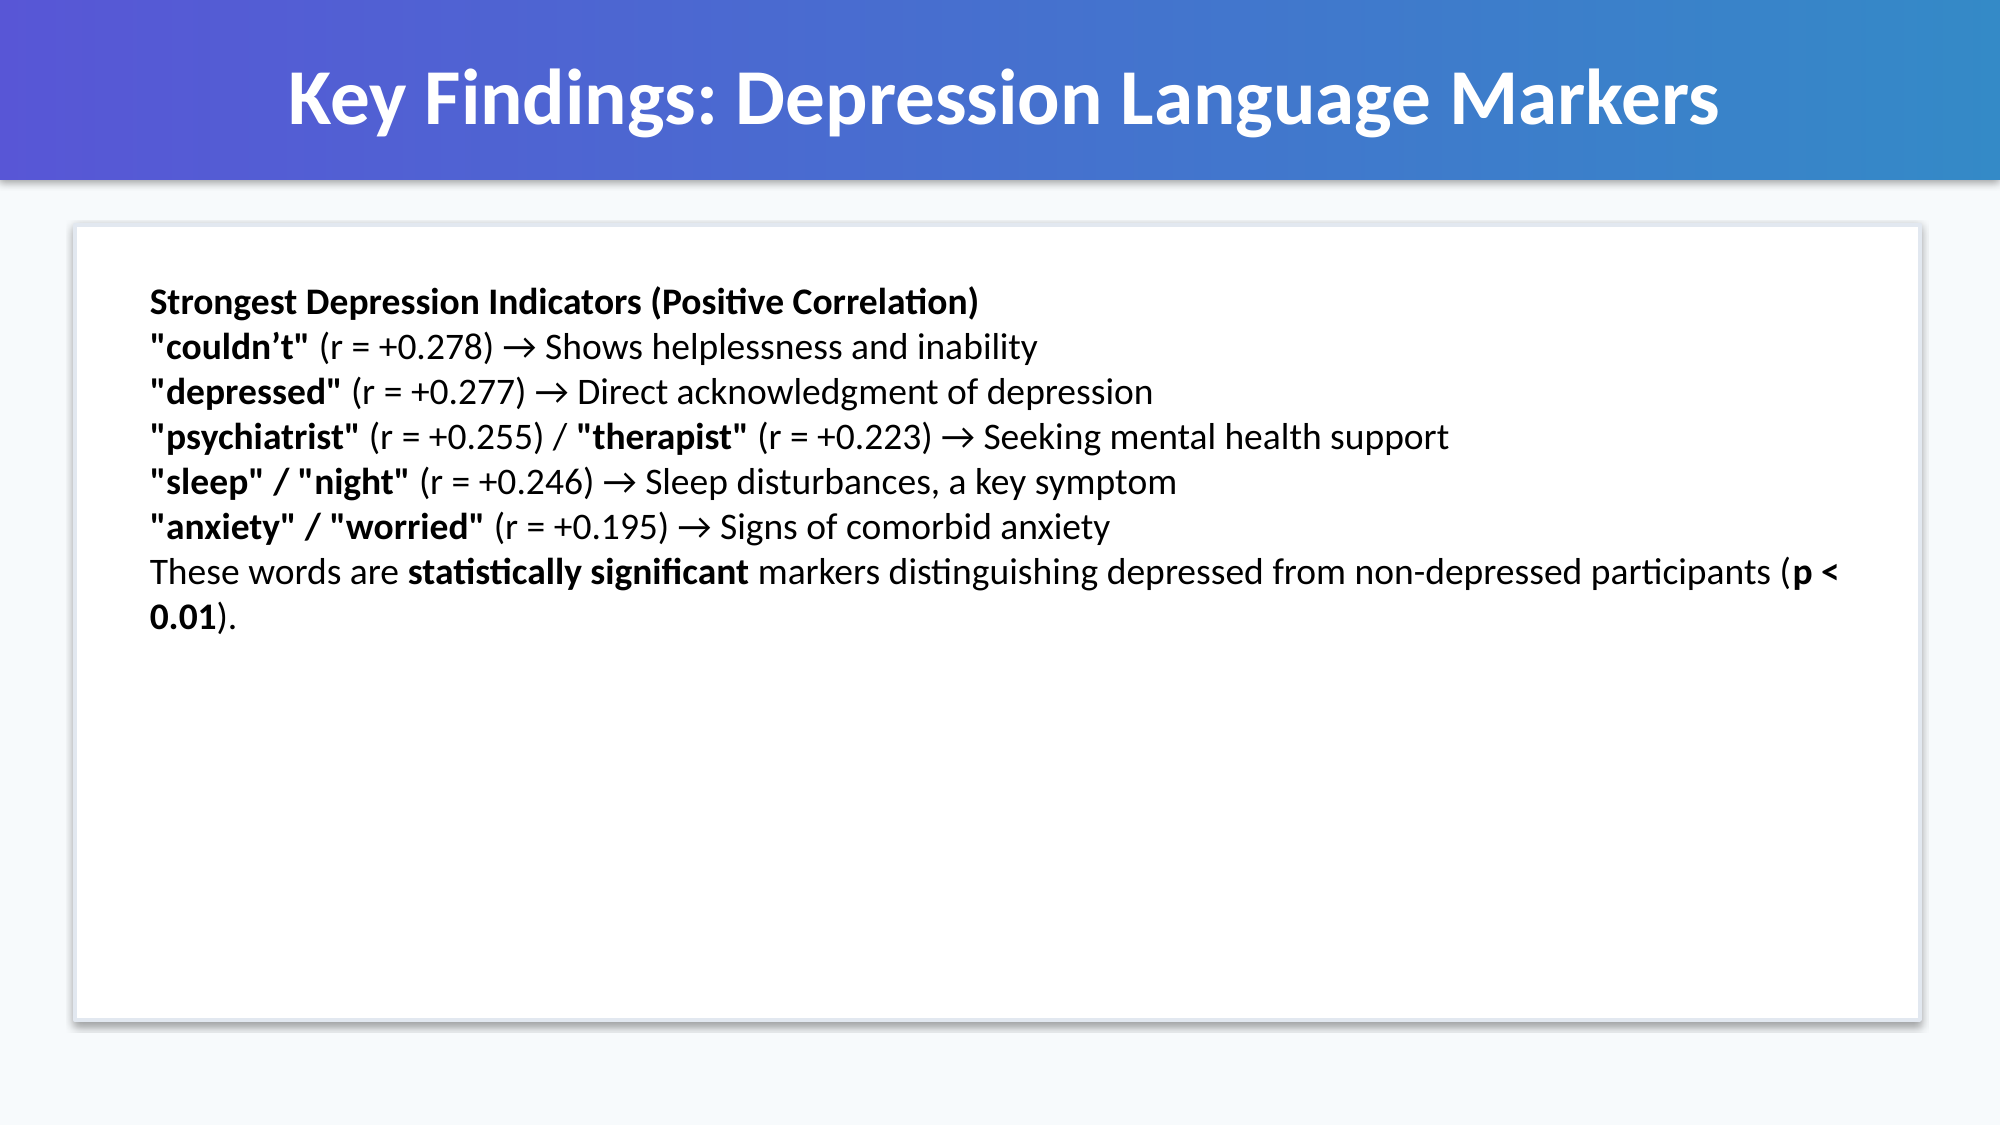

Key Findings: Depression Language Markers

Strongest Depression Indicators (Positive Correlation)
"couldn’t" (r = +0.278) → Shows helplessness and inability
"depressed" (r = +0.277) → Direct acknowledgment of depression
"psychiatrist" (r = +0.255) / "therapist" (r = +0.223) → Seeking mental health support
"sleep" / "night" (r = +0.246) → Sleep disturbances, a key symptom
"anxiety" / "worried" (r = +0.195) → Signs of comorbid anxiety
These words are statistically significant markers distinguishing depressed from non-depressed participants (p < 0.01).